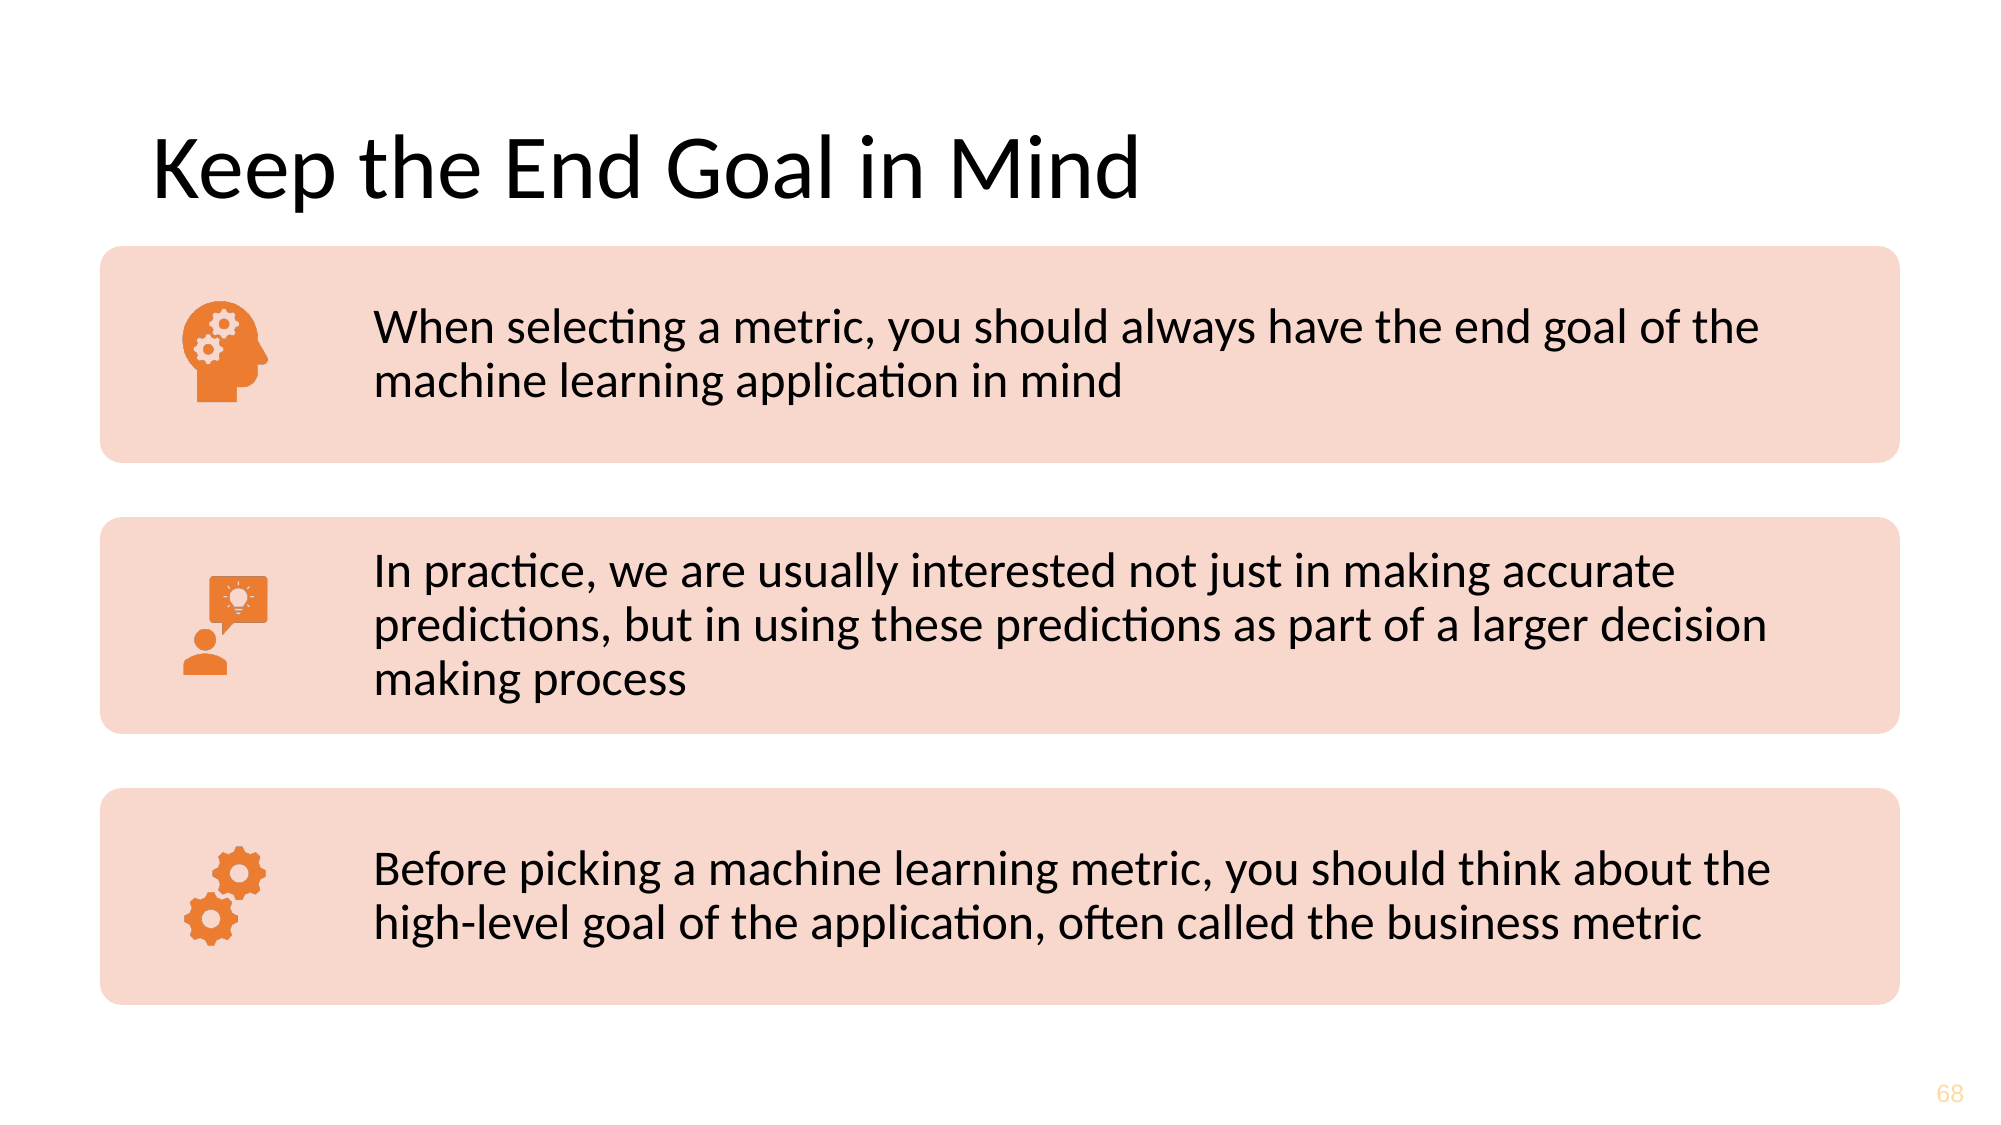

# Keep the End Goal in Mind
When selecting a metric, you should always have the end goal of the machine learning application in mind
In practice, we are usually interested not just in making accurate predictions, but in using these predictions as part of a larger decision making process
Before picking a machine learning metric, you should think about the high-level goal of the application, often called the business metric
68